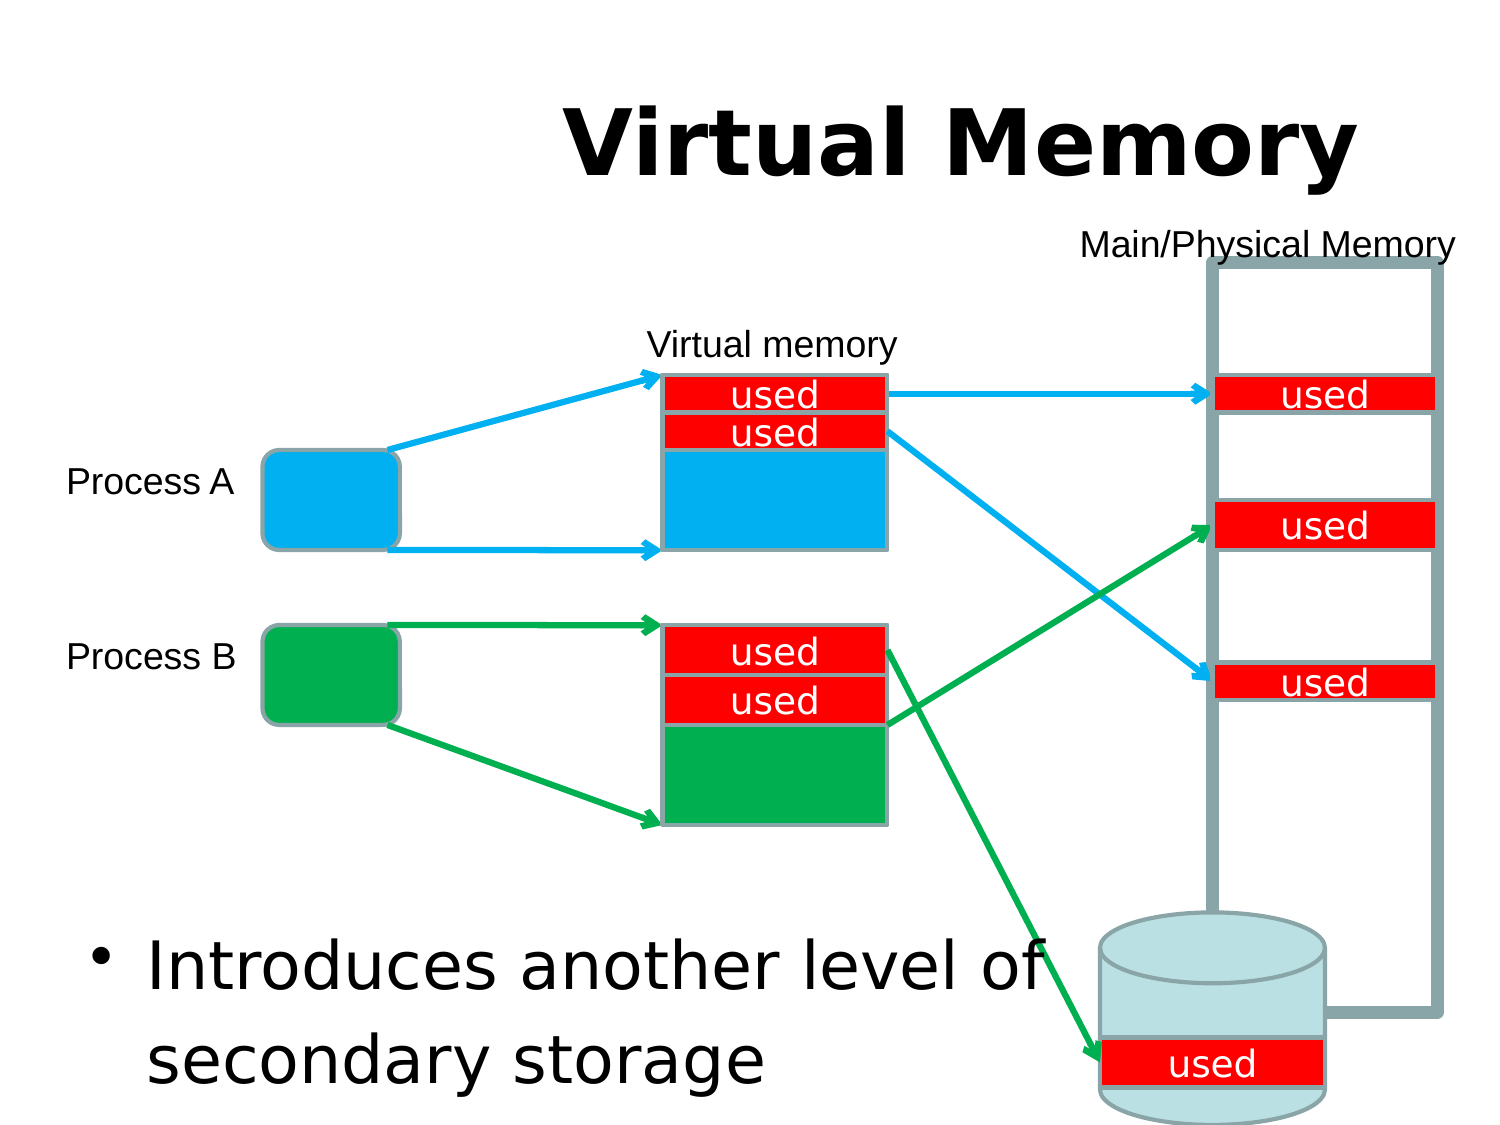

# Prior to Virtual Memory
Main/Physical Memory

Introduces another level of
	secondary storage

Virtual memory

used
used
used
Process A

used
Process B

used
used
used

used